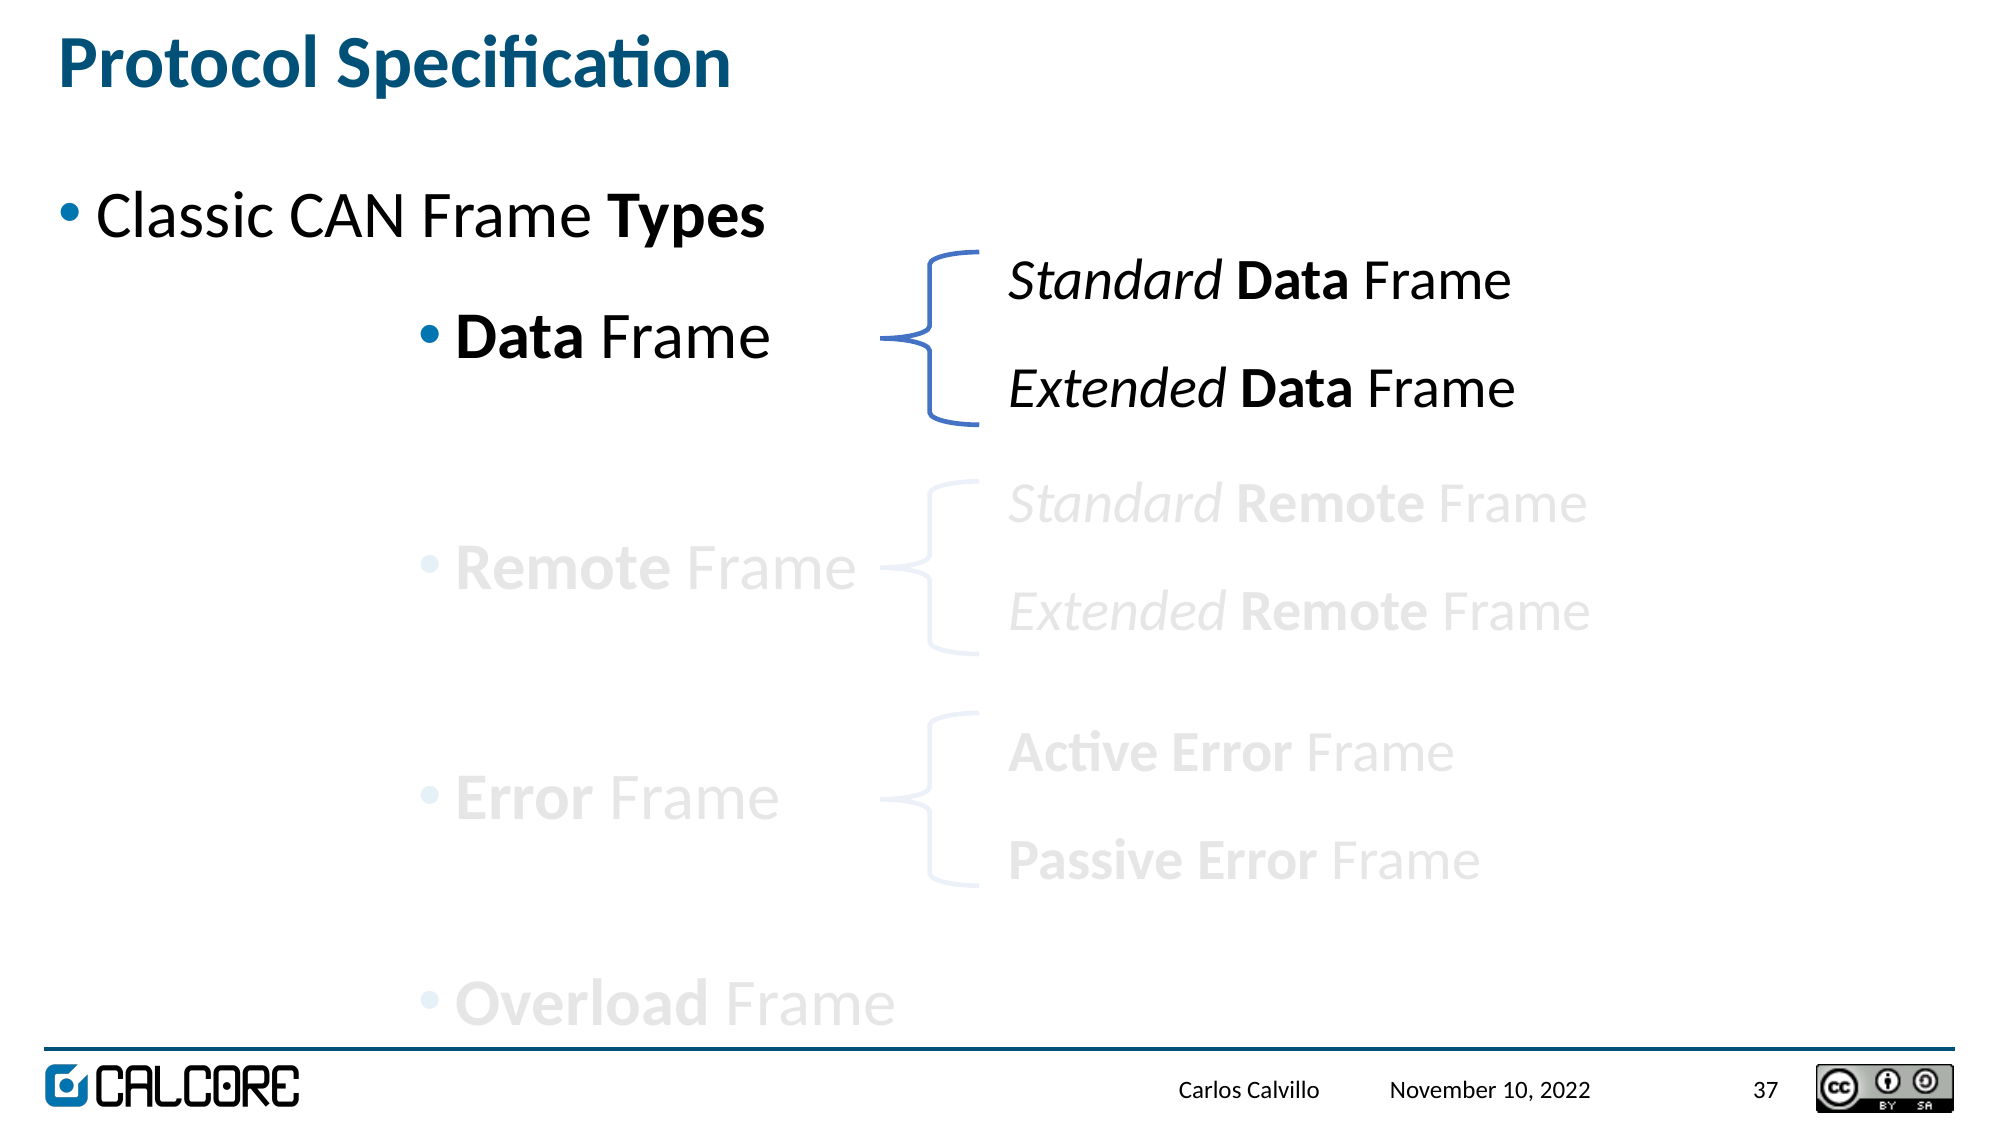

# Protocol Specification
Classic CAN Frame Types
Standard Data Frame
Extended Data Frame

Data Frame
Remote Frame
Error Frame
Overload Frame

Standard Remote Frame
Extended Remote Frame

Active Error Frame
Passive Error Frame
Carlos Calvillo
November 10, 2022
37